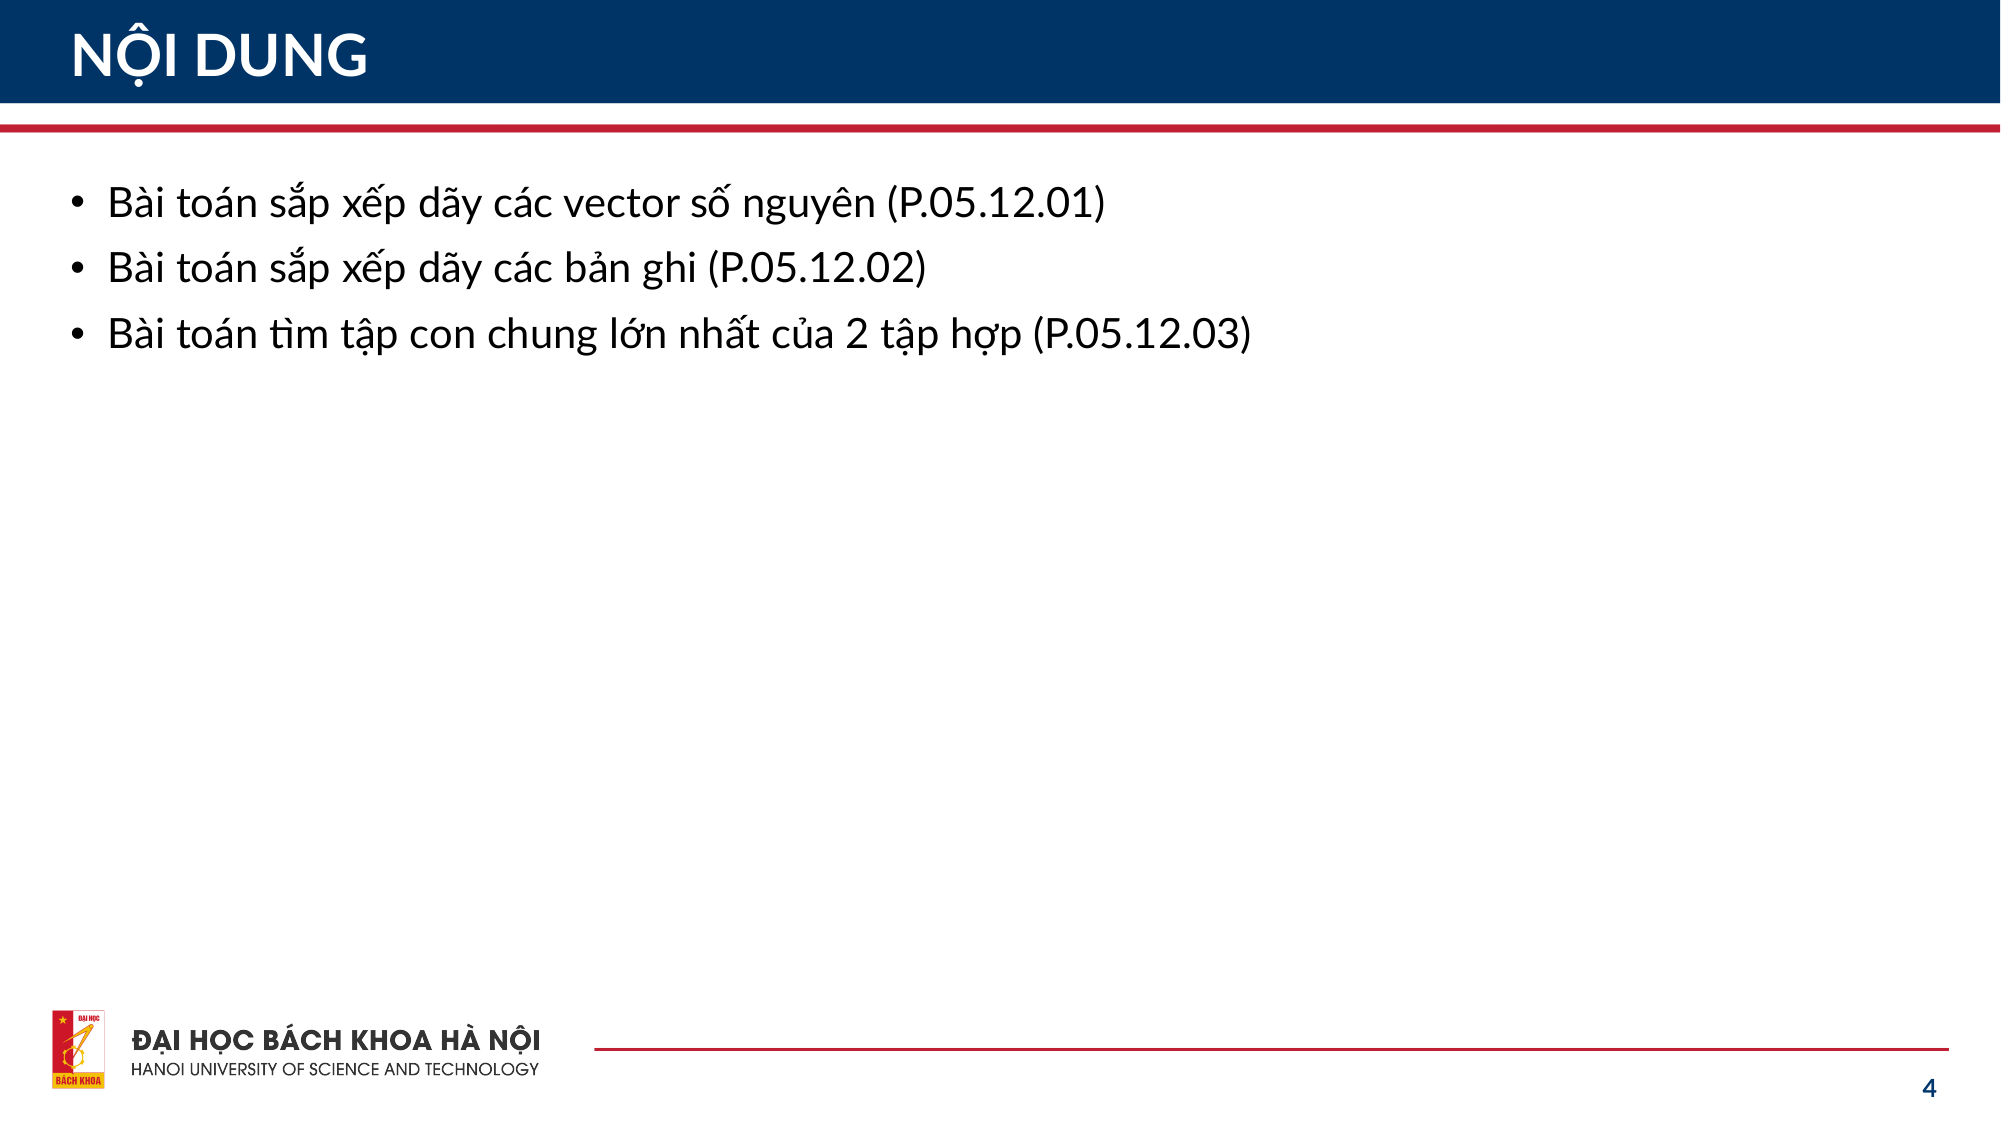

# NỘI DUNG
Bài toán sắp xếp dãy các vector số nguyên (P.05.12.01)
Bài toán sắp xếp dãy các bản ghi (P.05.12.02)
Bài toán tìm tập con chung lớn nhất của 2 tập hợp (P.05.12.03)

4